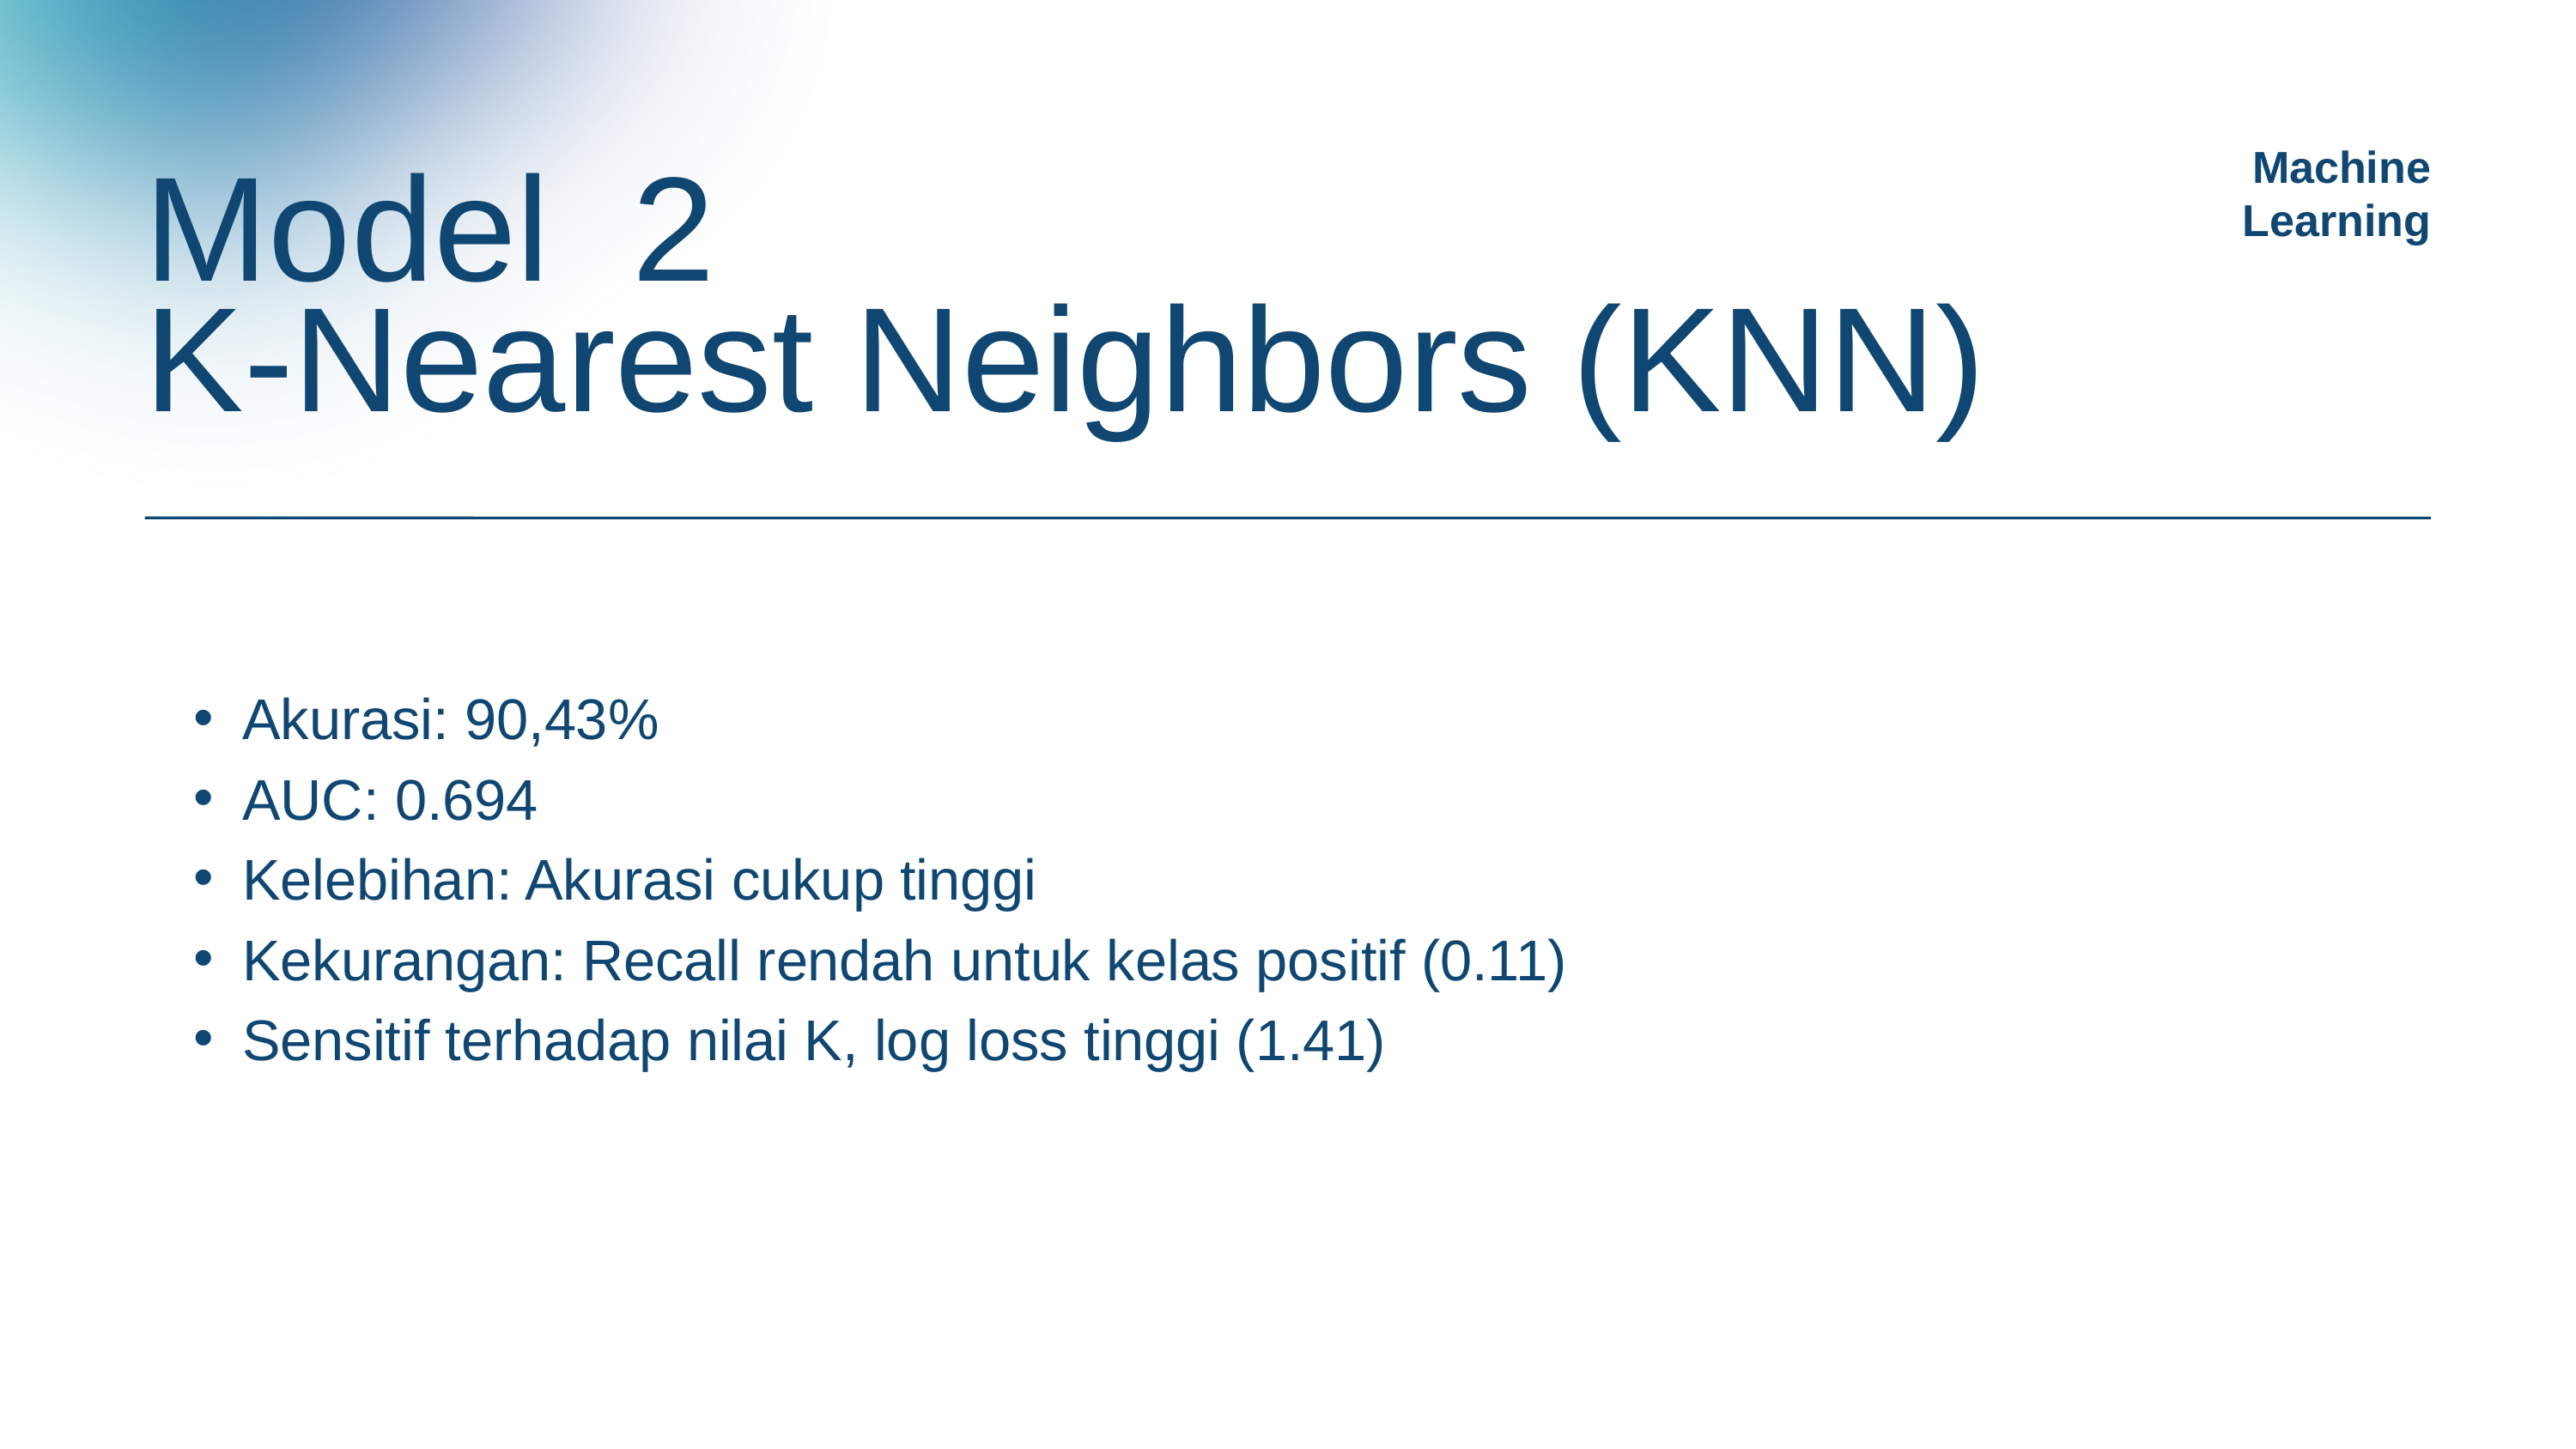

Machine Learning
Model  2
K-Nearest Neighbors (KNN)

Akurasi: 90,43%
AUC: 0.694
Kelebihan: Akurasi cukup tinggi
Kekurangan: Recall rendah untuk kelas positif (0.11)
Sensitif terhadap nilai K, log loss tinggi (1.41)